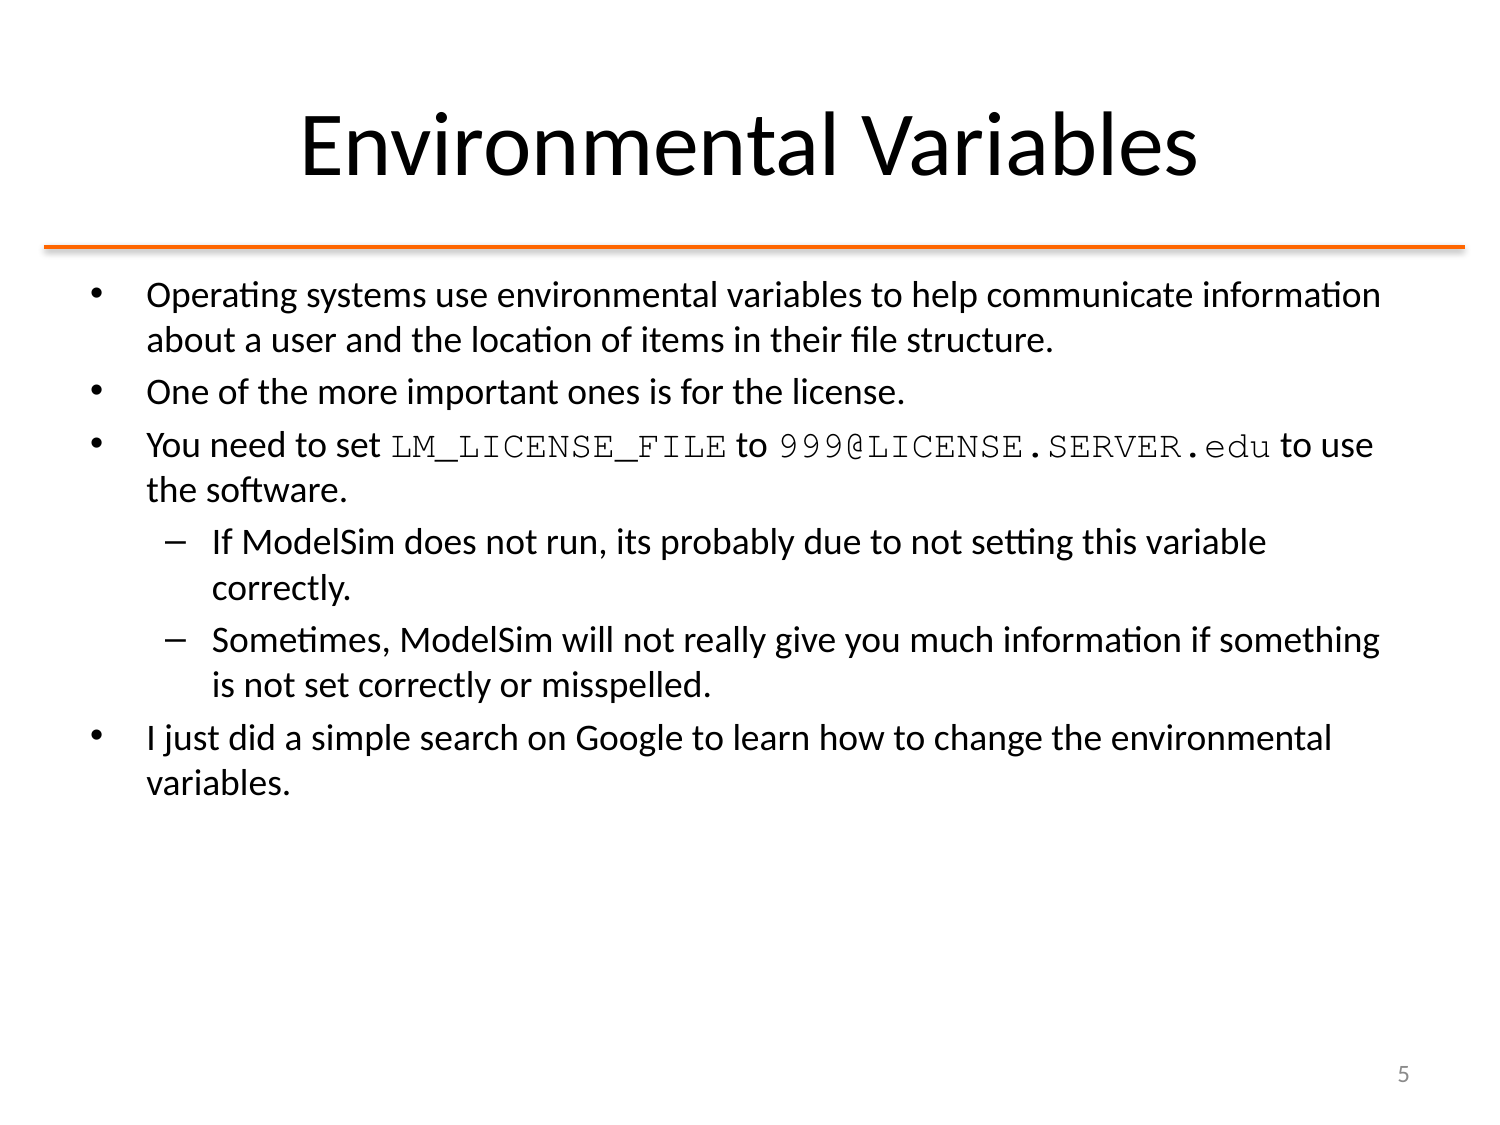

# Environmental Variables
Operating systems use environmental variables to help communicate information about a user and the location of items in their file structure.
One of the more important ones is for the license.
You need to set LM_LICENSE_FILE to 999@LICENSE.SERVER.edu to use the software.
If ModelSim does not run, its probably due to not setting this variable correctly.
Sometimes, ModelSim will not really give you much information if something is not set correctly or misspelled.
I just did a simple search on Google to learn how to change the environmental variables.

5